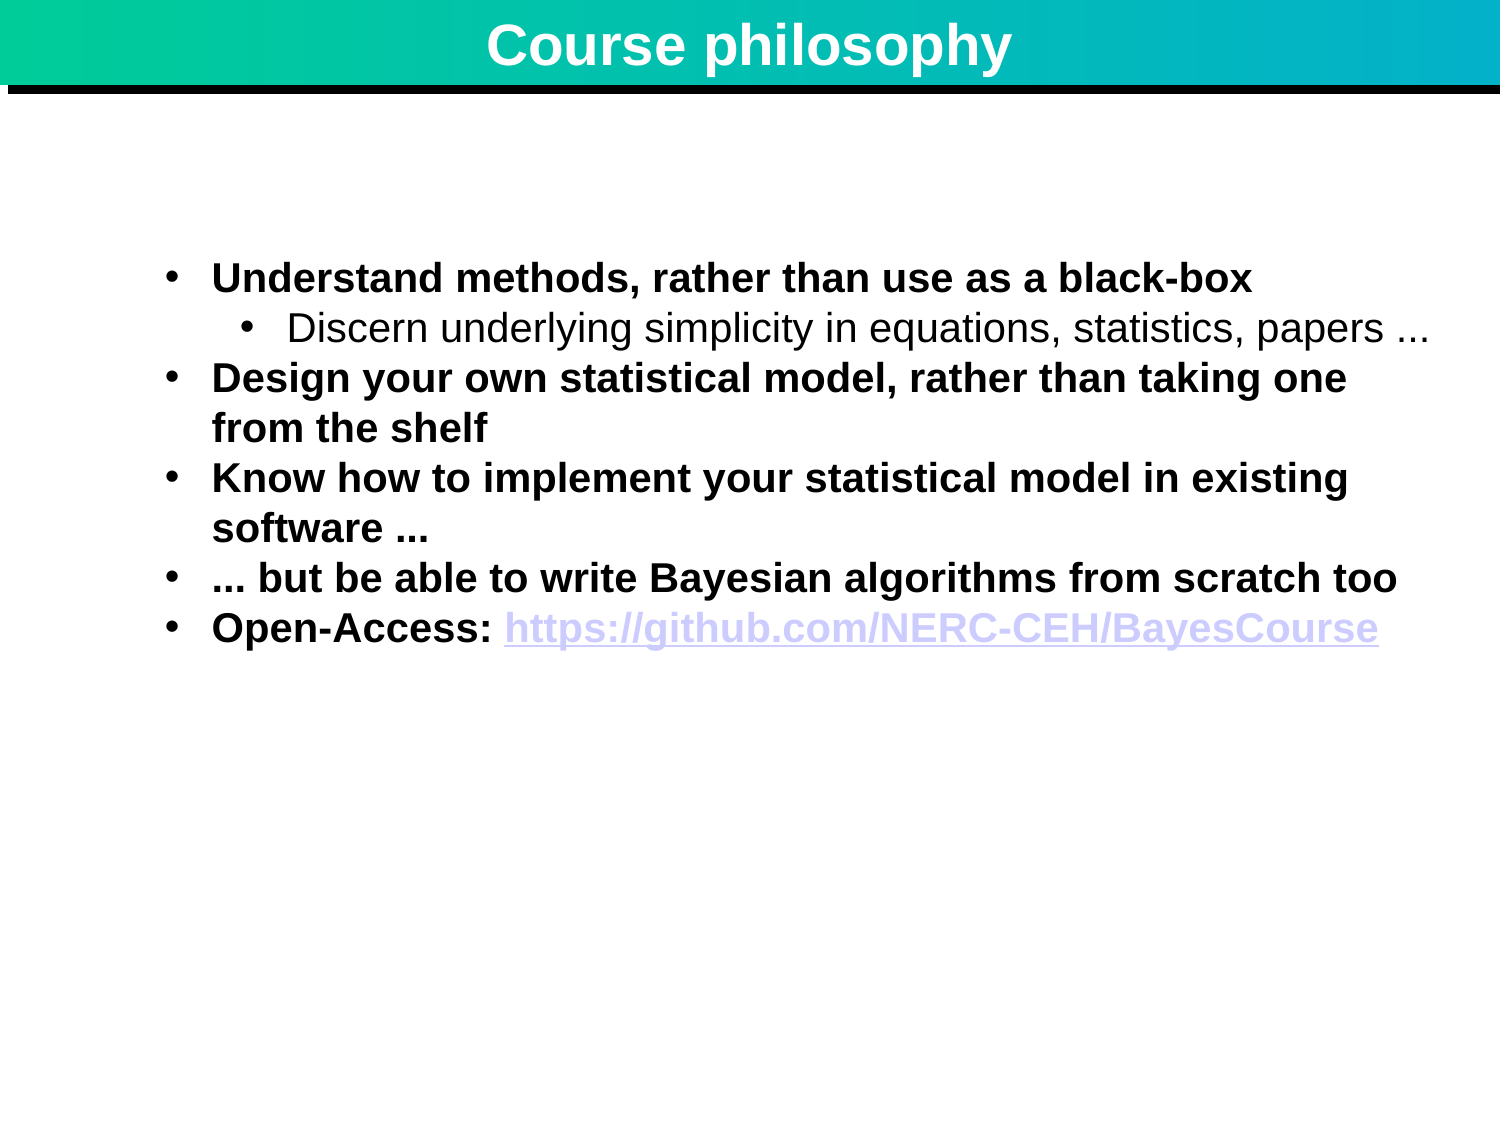

# Course philosophy
Understand methods, rather than use as a black-box
Discern underlying simplicity in equations, statistics, papers ...
Design your own statistical model, rather than taking one from the shelf
Know how to implement your statistical model in existing software ...
... but be able to write Bayesian algorithms from scratch too
Open-Access: https://github.com/NERC-CEH/BayesCourse